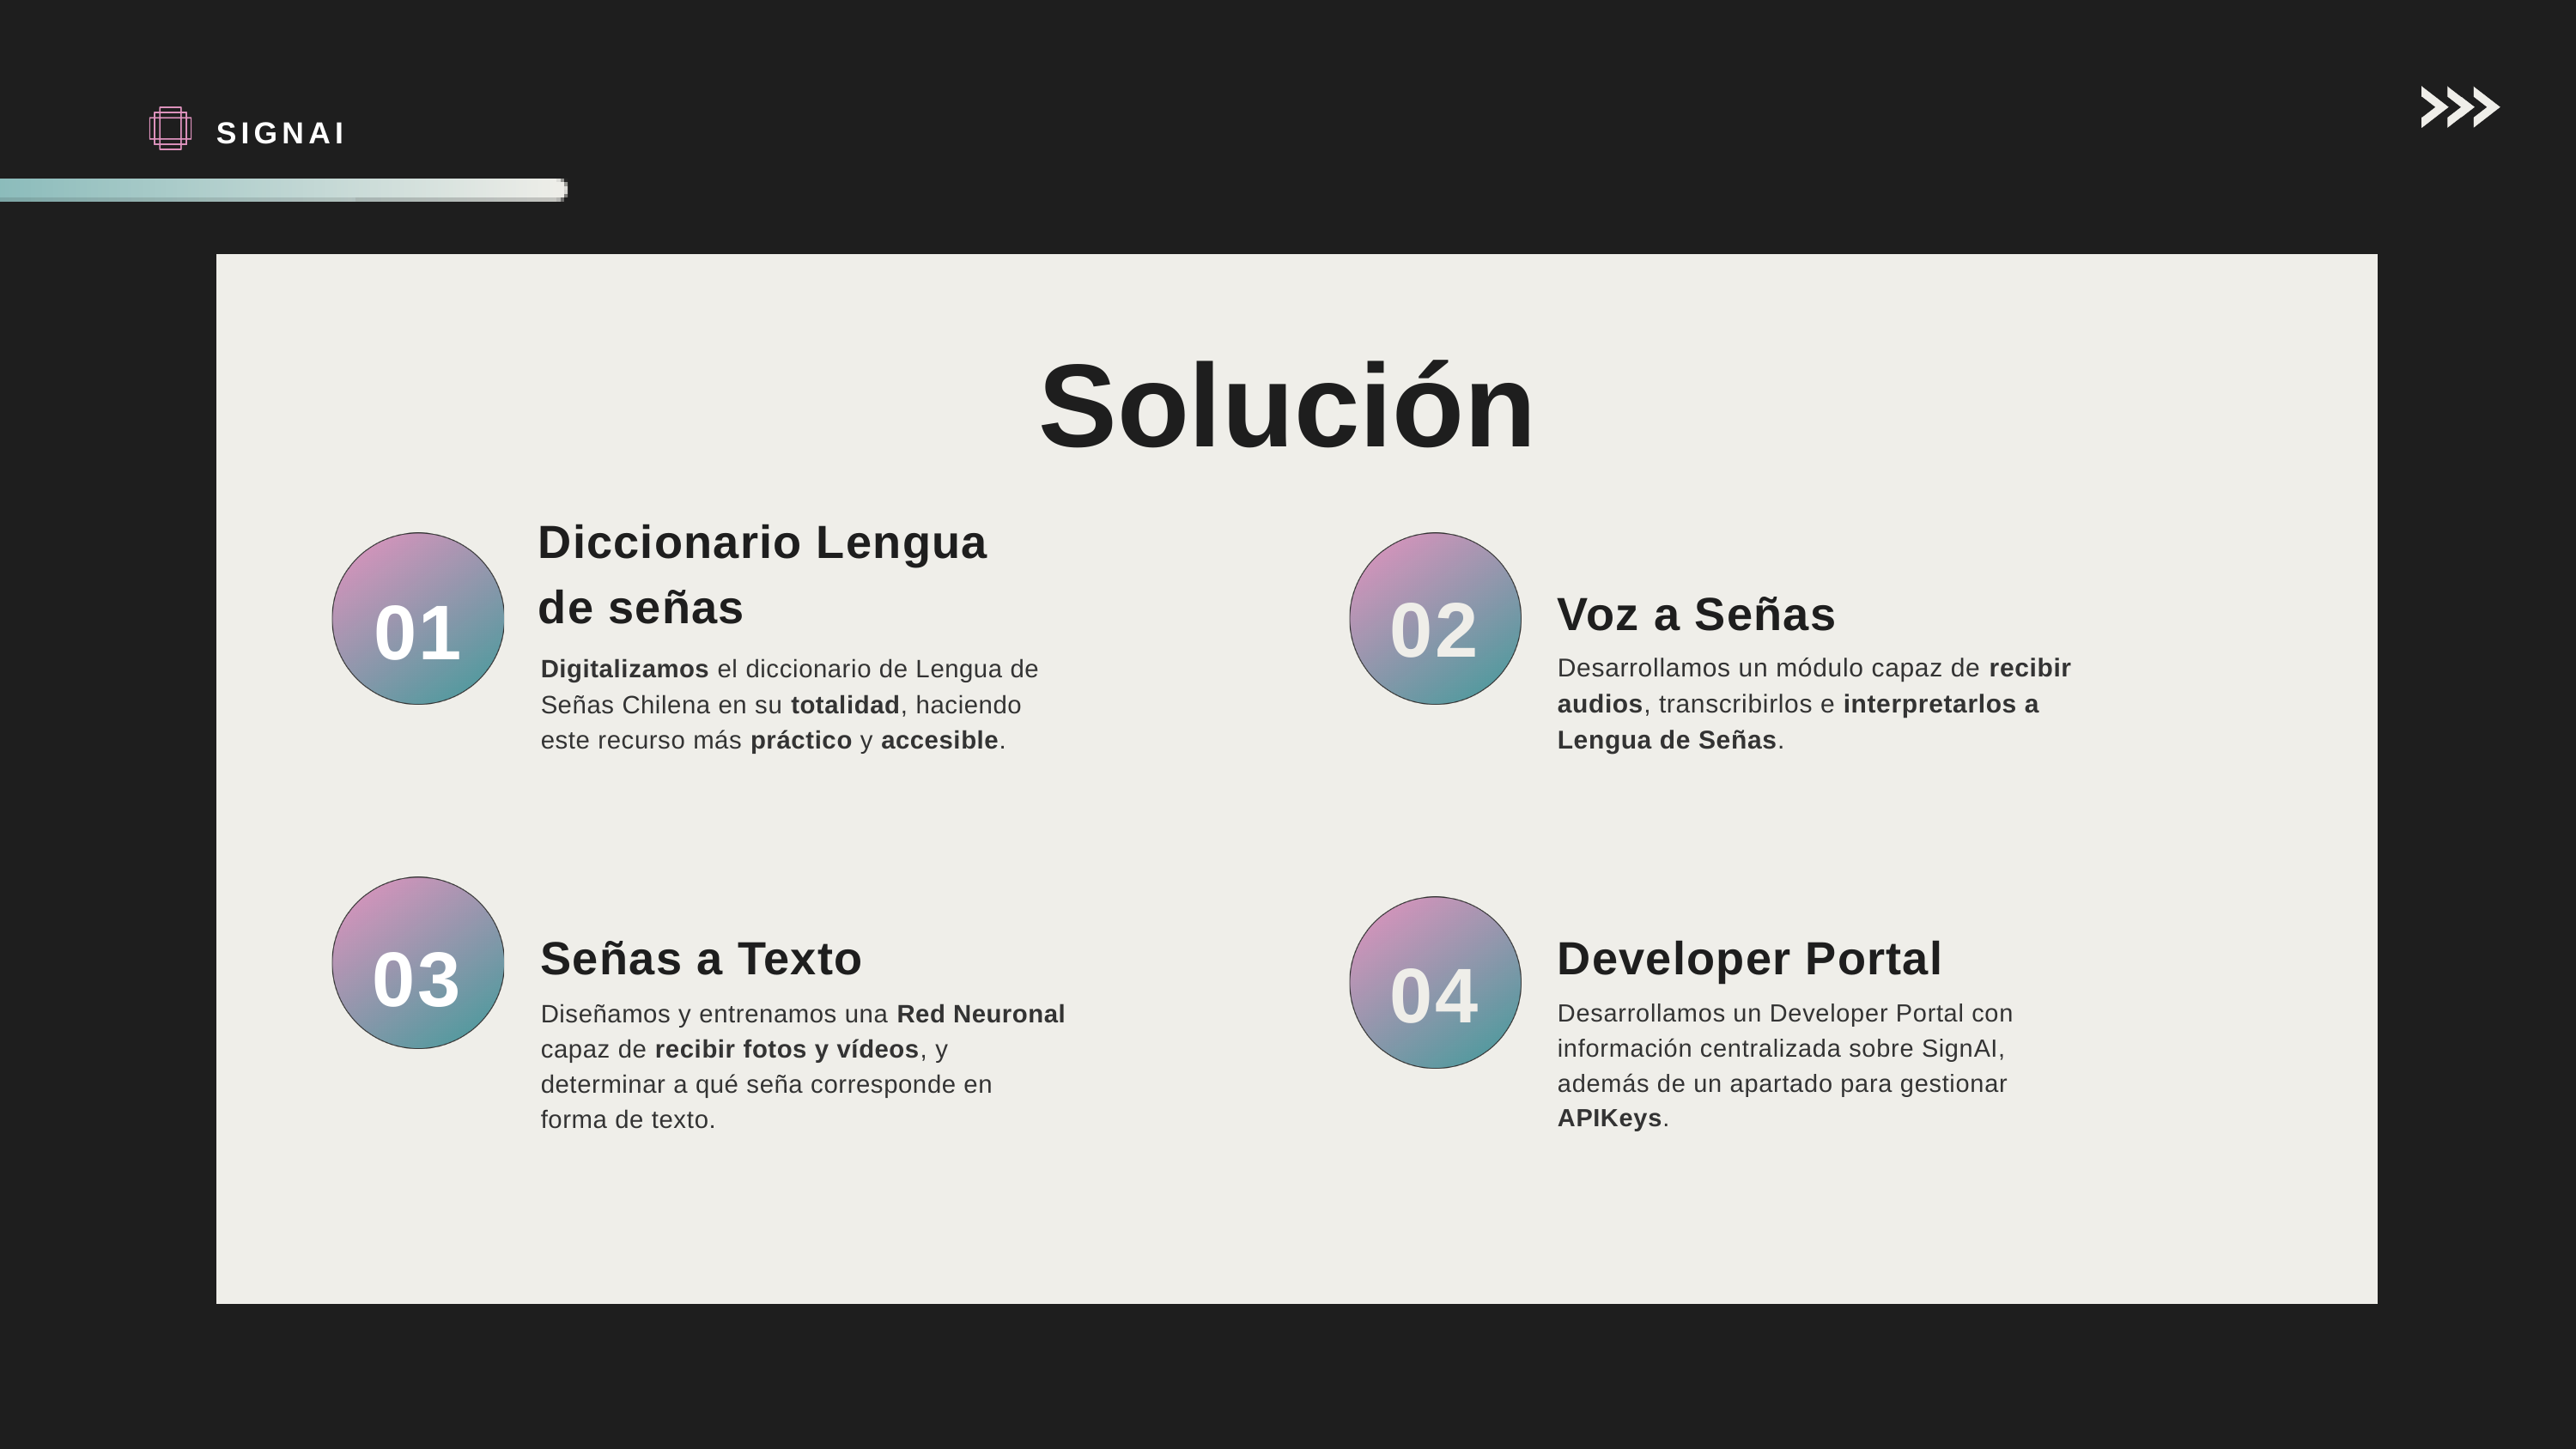

SIGNAI

Solución
Diccionario Lengua
de señas

02
01
Voz a Señas
Desarrollamos un módulo capaz de recibir audios, transcribirlos e interpretarlos a Lengua de Señas.
Digitalizamos el diccionario de Lengua de Señas Chilena en su totalidad, haciendo este recurso más práctico y accesible.

03
Señas a Texto
Developer Portal
04
Diseñamos y entrenamos una Red Neuronal capaz de recibir fotos y vídeos, y determinar a qué seña corresponde en forma de texto.
Desarrollamos un Developer Portal con información centralizada sobre SignAI, además de un apartado para gestionar APIKeys.